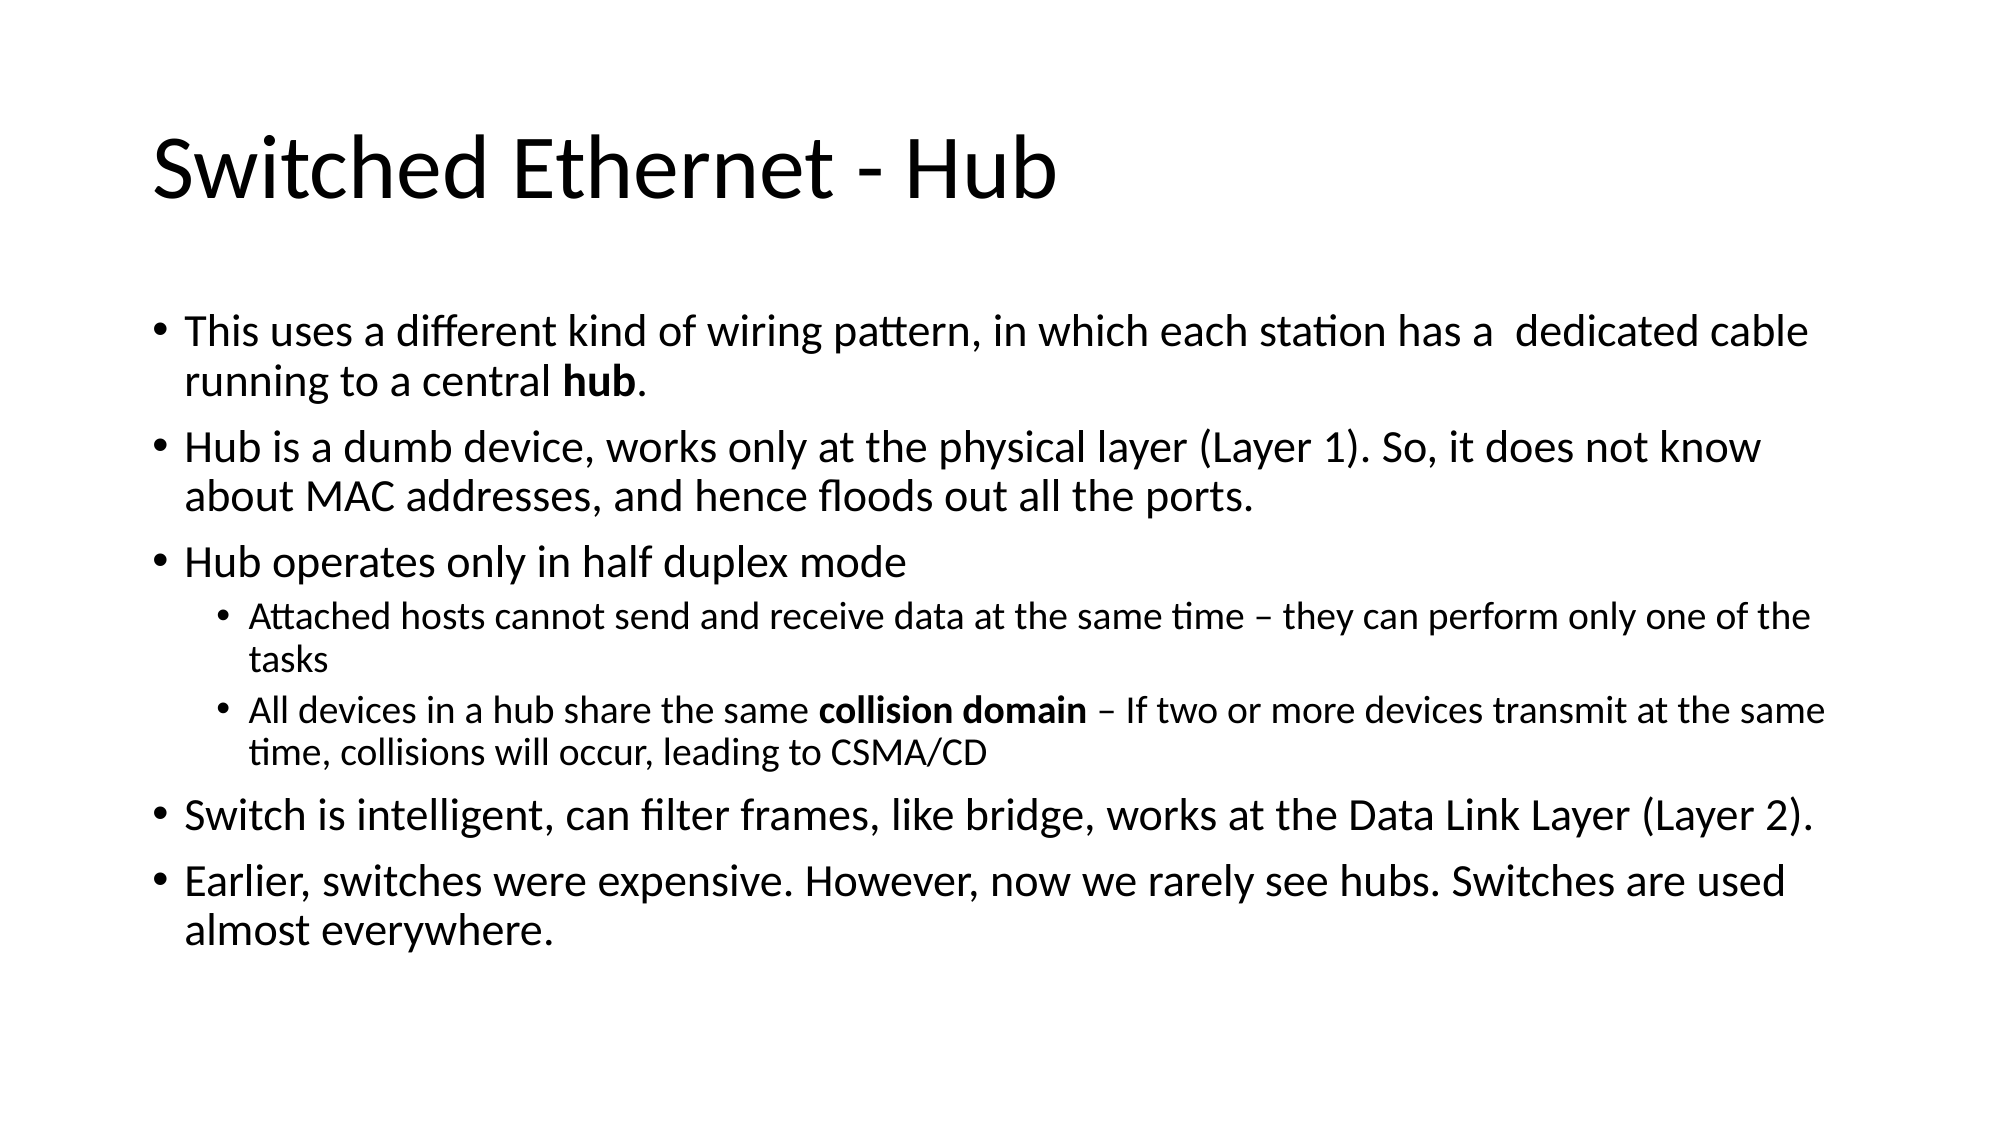

# Switched Ethernet - Hub
This uses a different kind of wiring pattern, in which each station has a  dedicated cable running to a central hub.
Hub is a dumb device, works only at the physical layer (Layer 1). So, it does not know about MAC addresses, and hence floods out all the ports.
Hub operates only in half duplex mode
Attached hosts cannot send and receive data at the same time – they can perform only one of the tasks
All devices in a hub share the same collision domain – If two or more devices transmit at the same time, collisions will occur, leading to CSMA/CD
Switch is intelligent, can filter frames, like bridge, works at the Data Link Layer (Layer 2).
Earlier, switches were expensive. However, now we rarely see hubs. Switches are used almost everywhere.